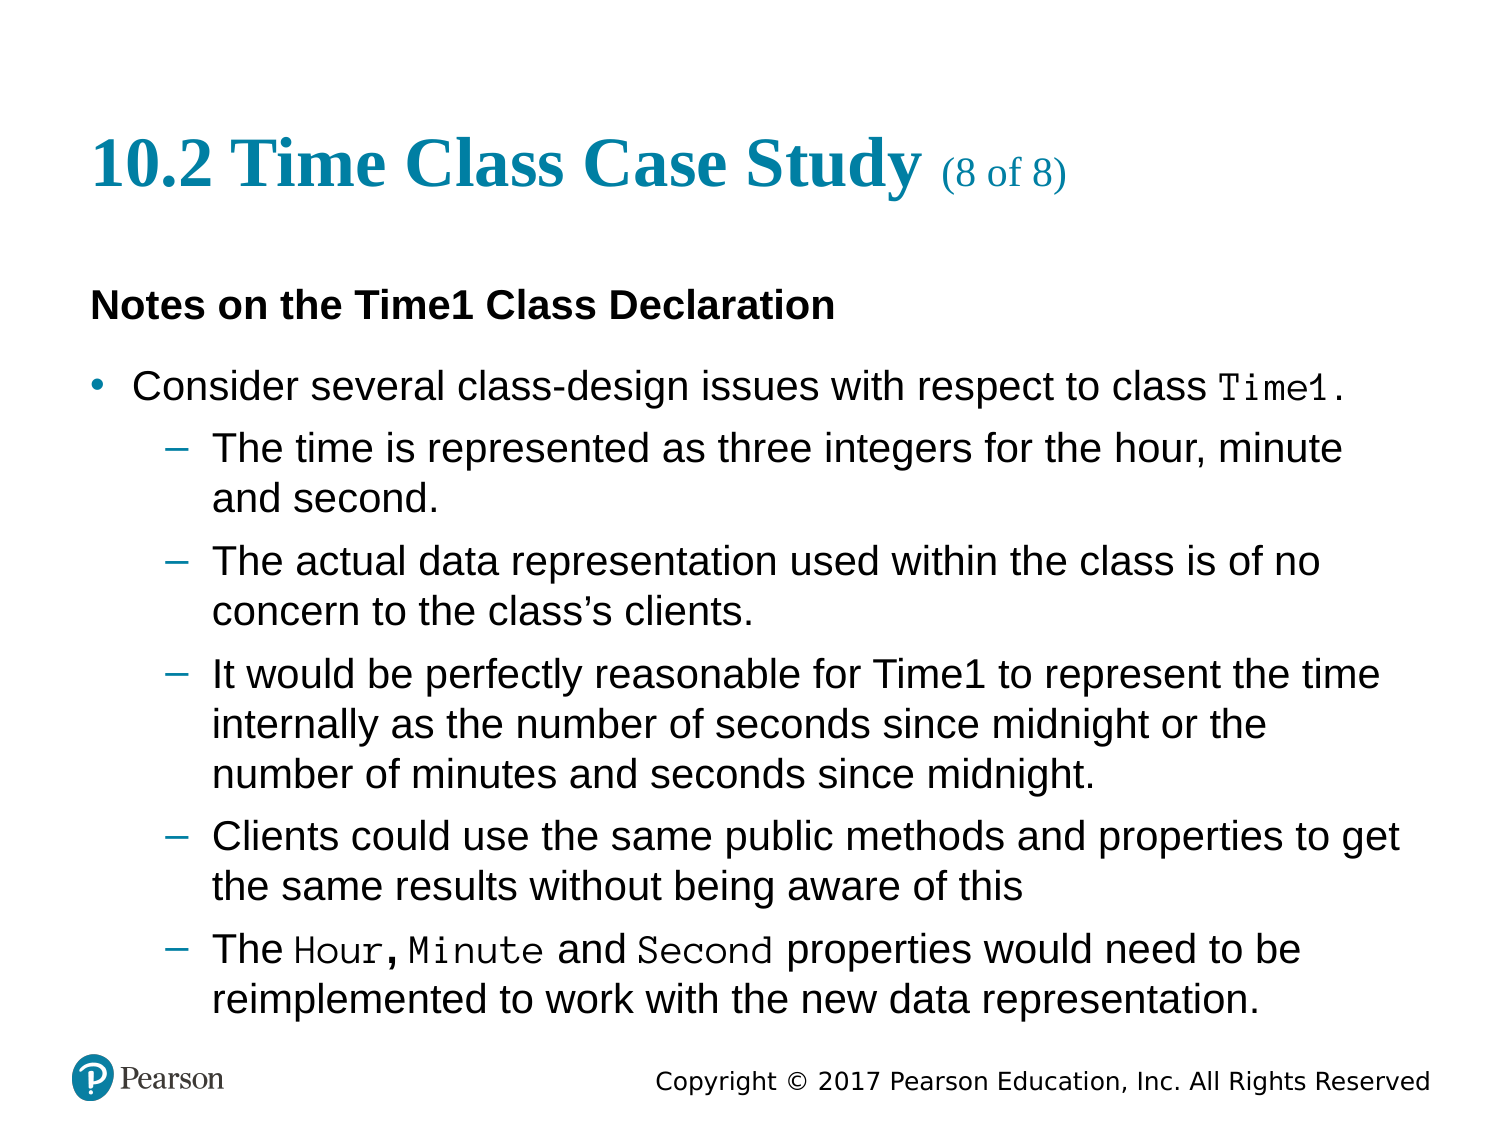

# 10.2 Time Class Case Study (8 of 8)
Notes on the Time1 Class Declaration
Consider several class-design issues with respect to class Time1.
The time is represented as three integers for the hour, minute and second.
The actual data representation used within the class is of no concern to the class’s clients.
It would be perfectly reasonable for Time1 to represent the time internally as the number of seconds since midnight or the number of minutes and seconds since midnight.
Clients could use the same public methods and properties to get the same results without being aware of this
The Hour, Minute and Second properties would need to be reimplemented to work with the new data representation.